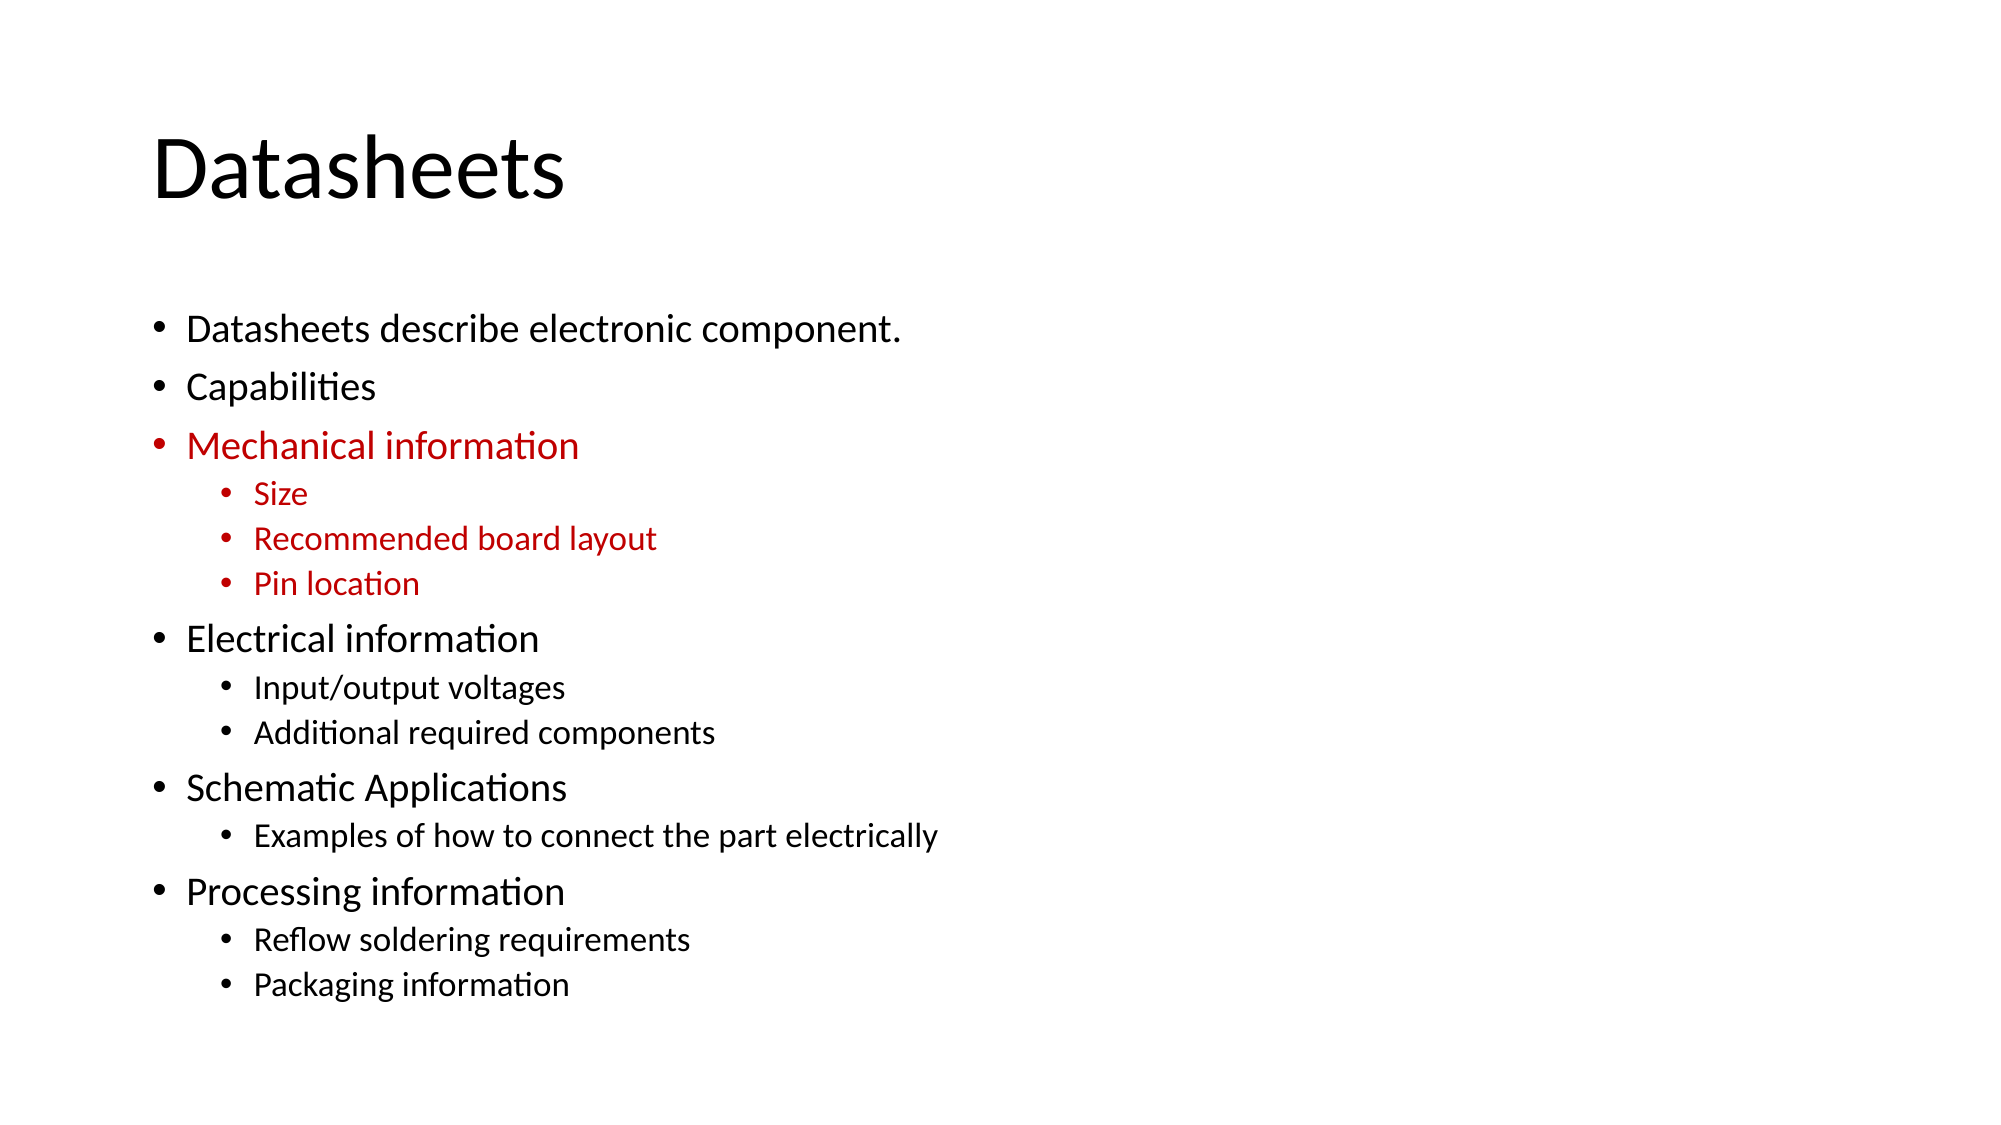

# Datasheets
Datasheets describe electronic component.
Capabilities
Mechanical information
Size
Recommended board layout
Pin location
Electrical information
Input/output voltages
Additional required components
Schematic Applications
Examples of how to connect the part electrically
Processing information
Reflow soldering requirements
Packaging information